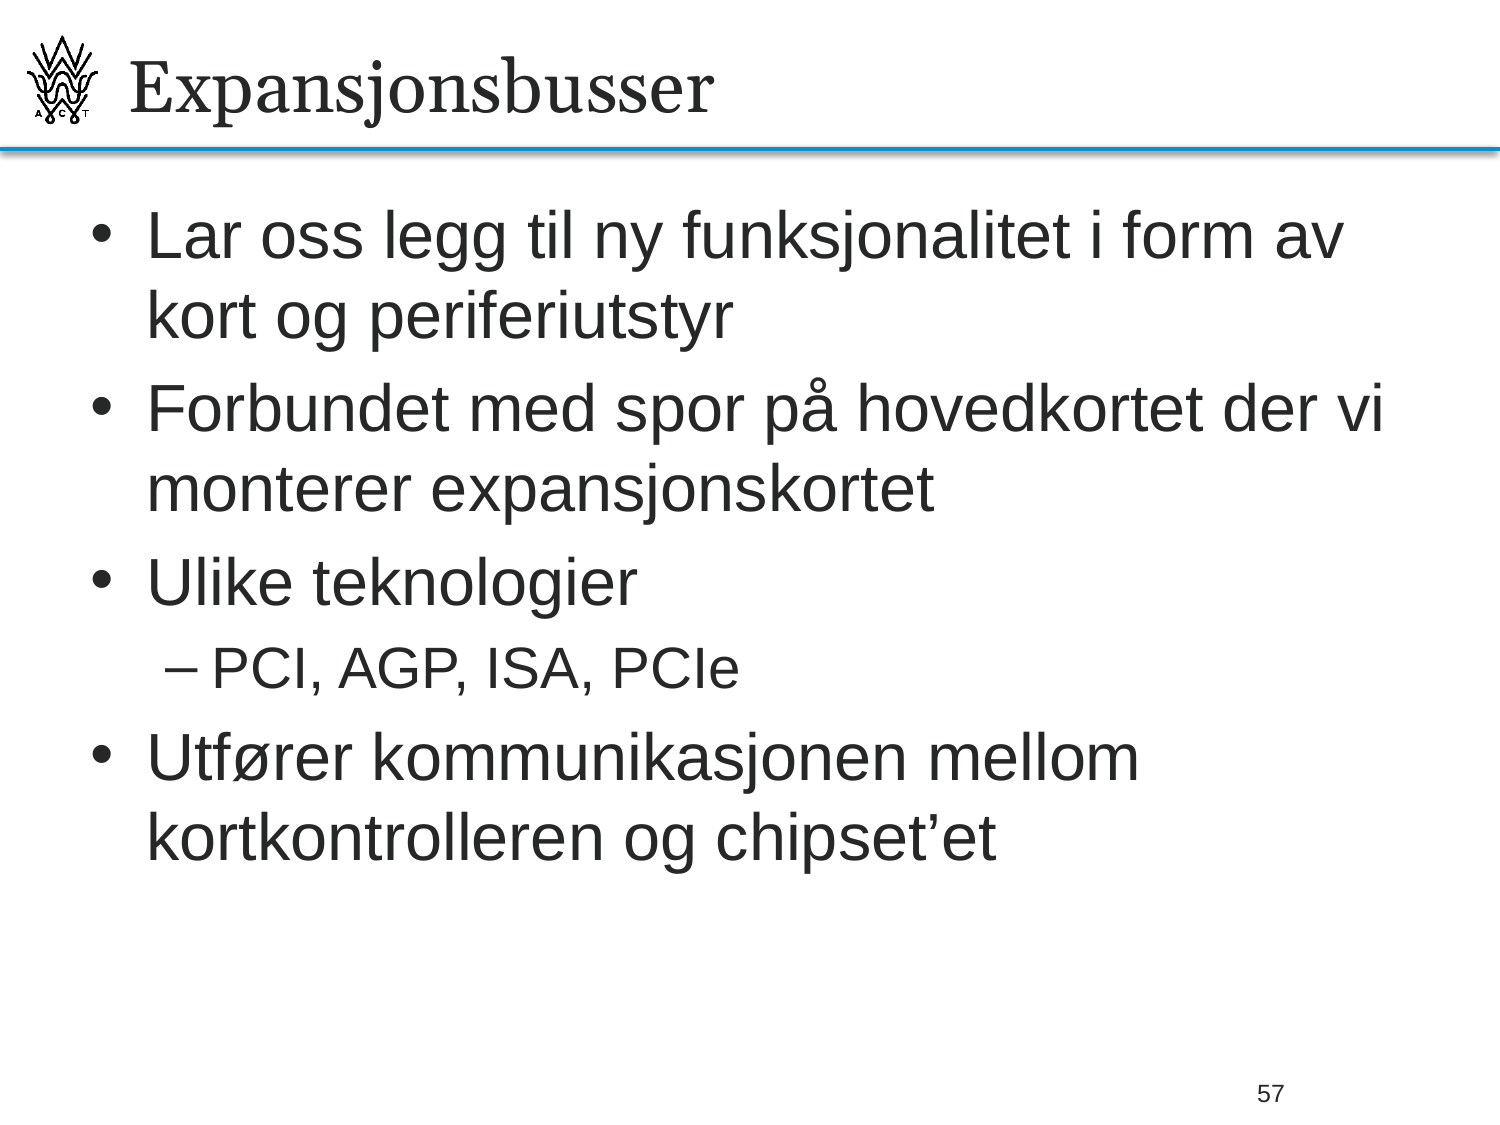

# Expansjonsbusser
Lar oss legg til ny funksjonalitet i form av kort og periferiutstyr
Forbundet med spor på hovedkortet der vi monterer expansjonskortet
Ulike teknologier
PCI, AGP, ISA, PCIe
Utfører kommunikasjonen mellom kortkontrolleren og chipset’et
26.09.2013
Bjørn O. Listog -- blistog@nith.no
57